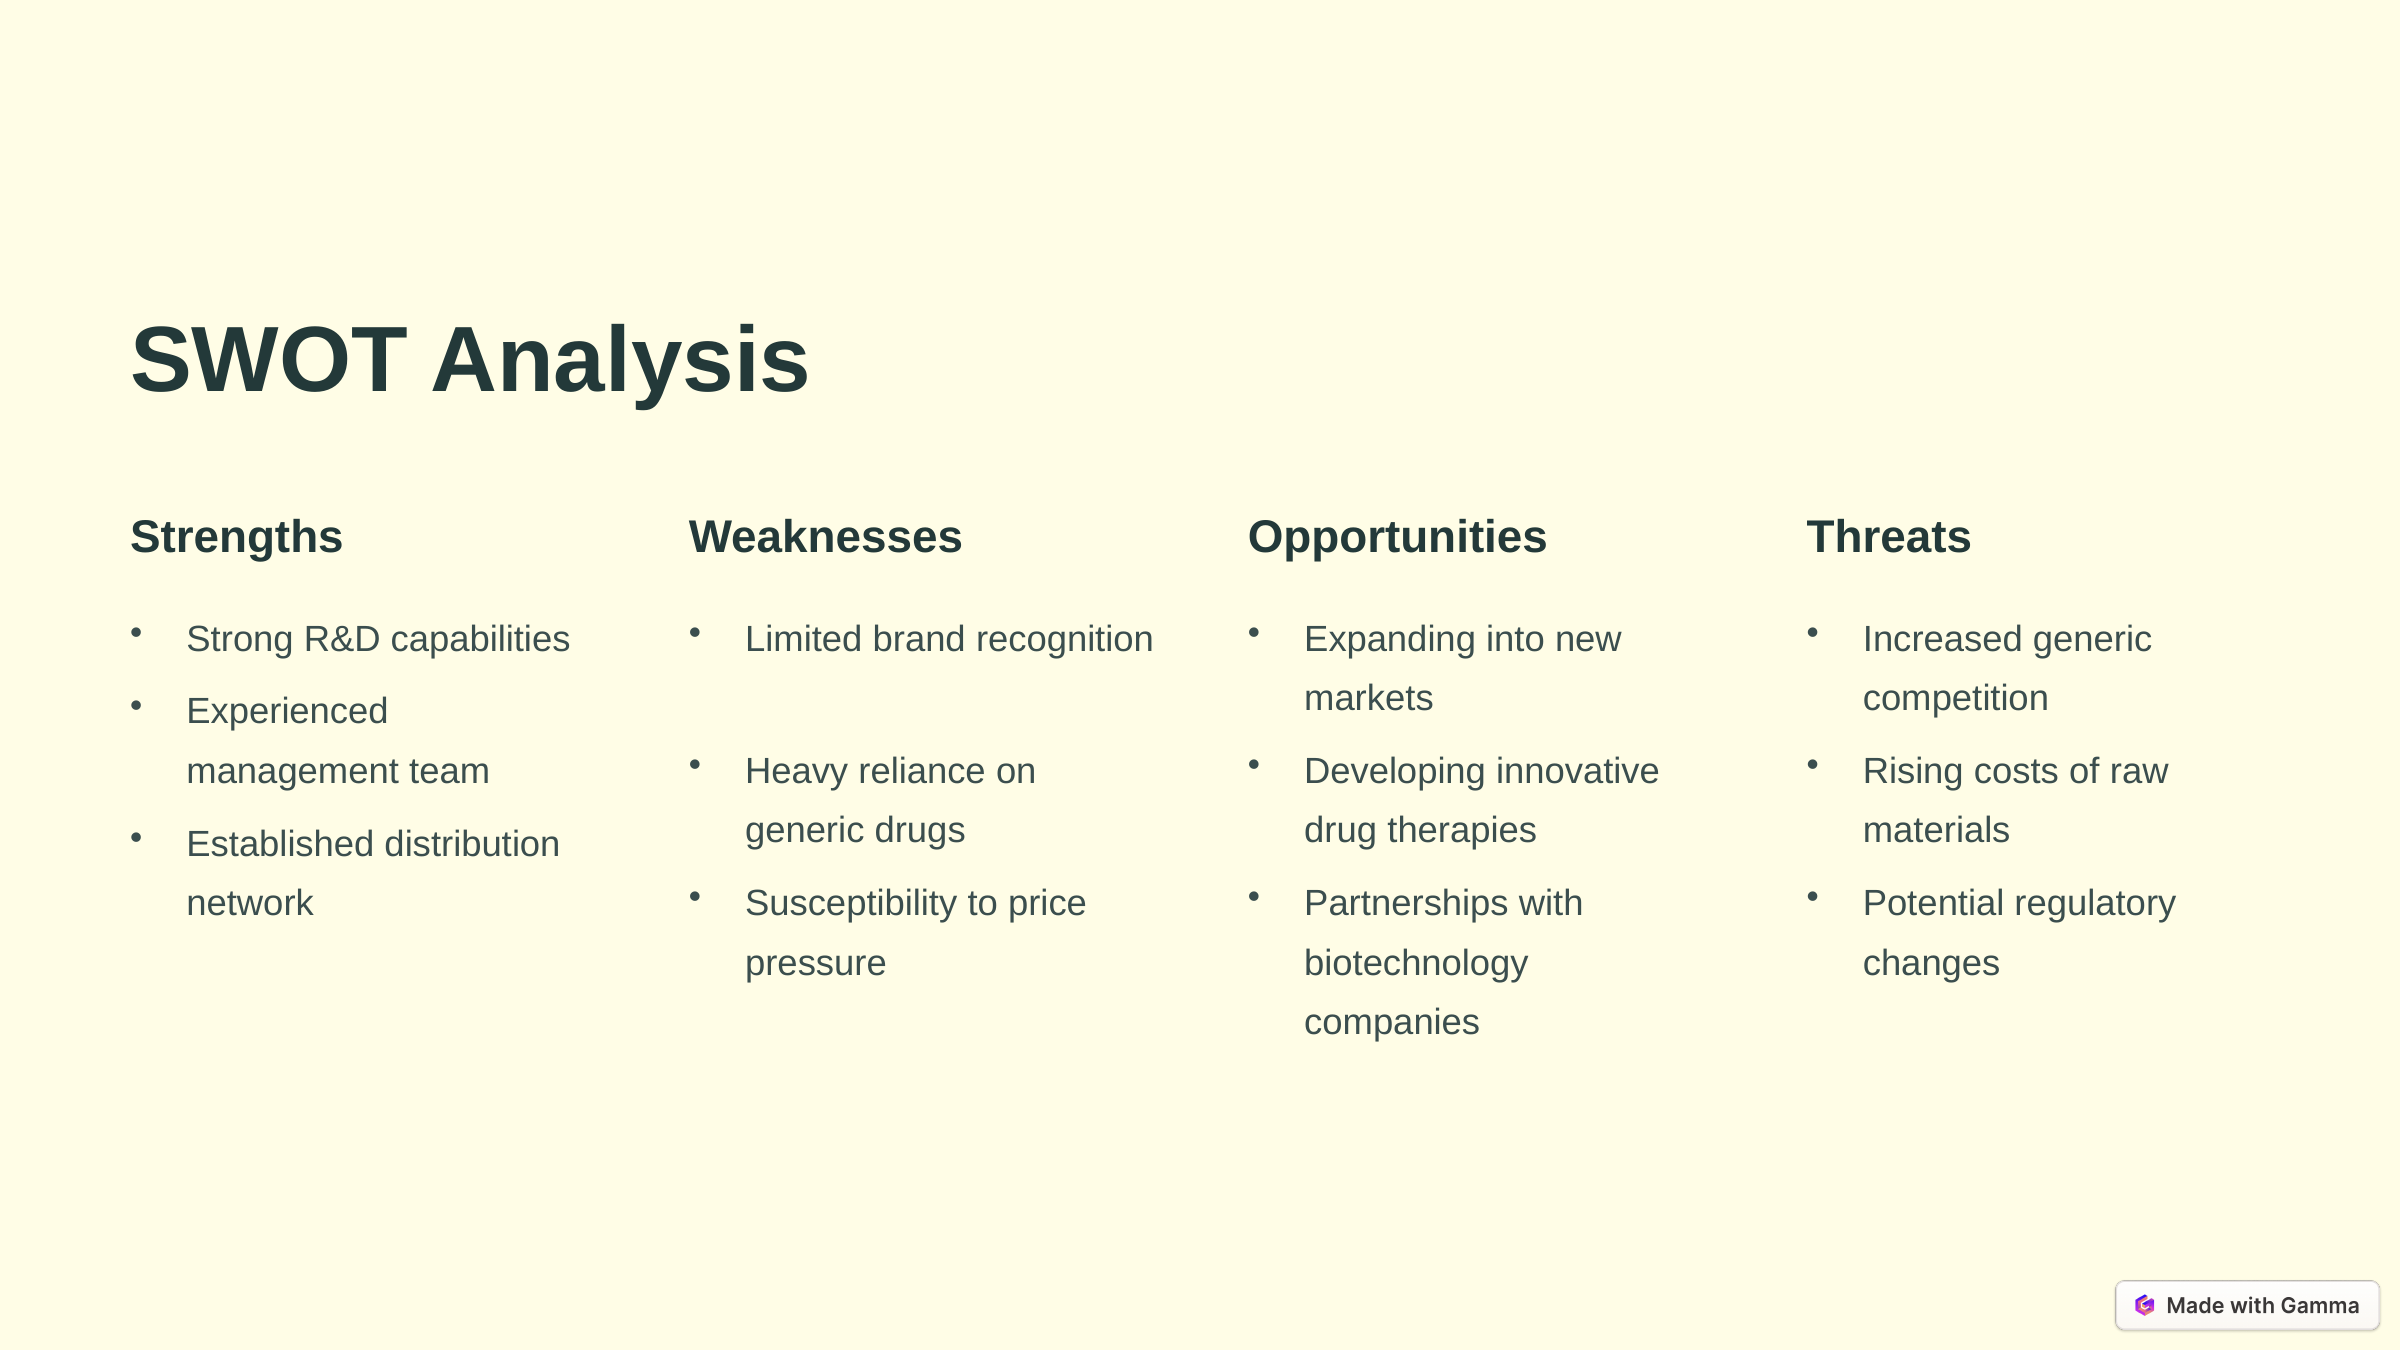

SWOT Analysis
Strengths
Weaknesses
Opportunities
Threats
Strong R&D capabilities
Limited brand recognition
Expanding into new markets
Increased generic competition
Experienced management team
Heavy reliance on generic drugs
Developing innovative drug therapies
Rising costs of raw materials
Established distribution network
Susceptibility to price pressure
Partnerships with biotechnology companies
Potential regulatory changes